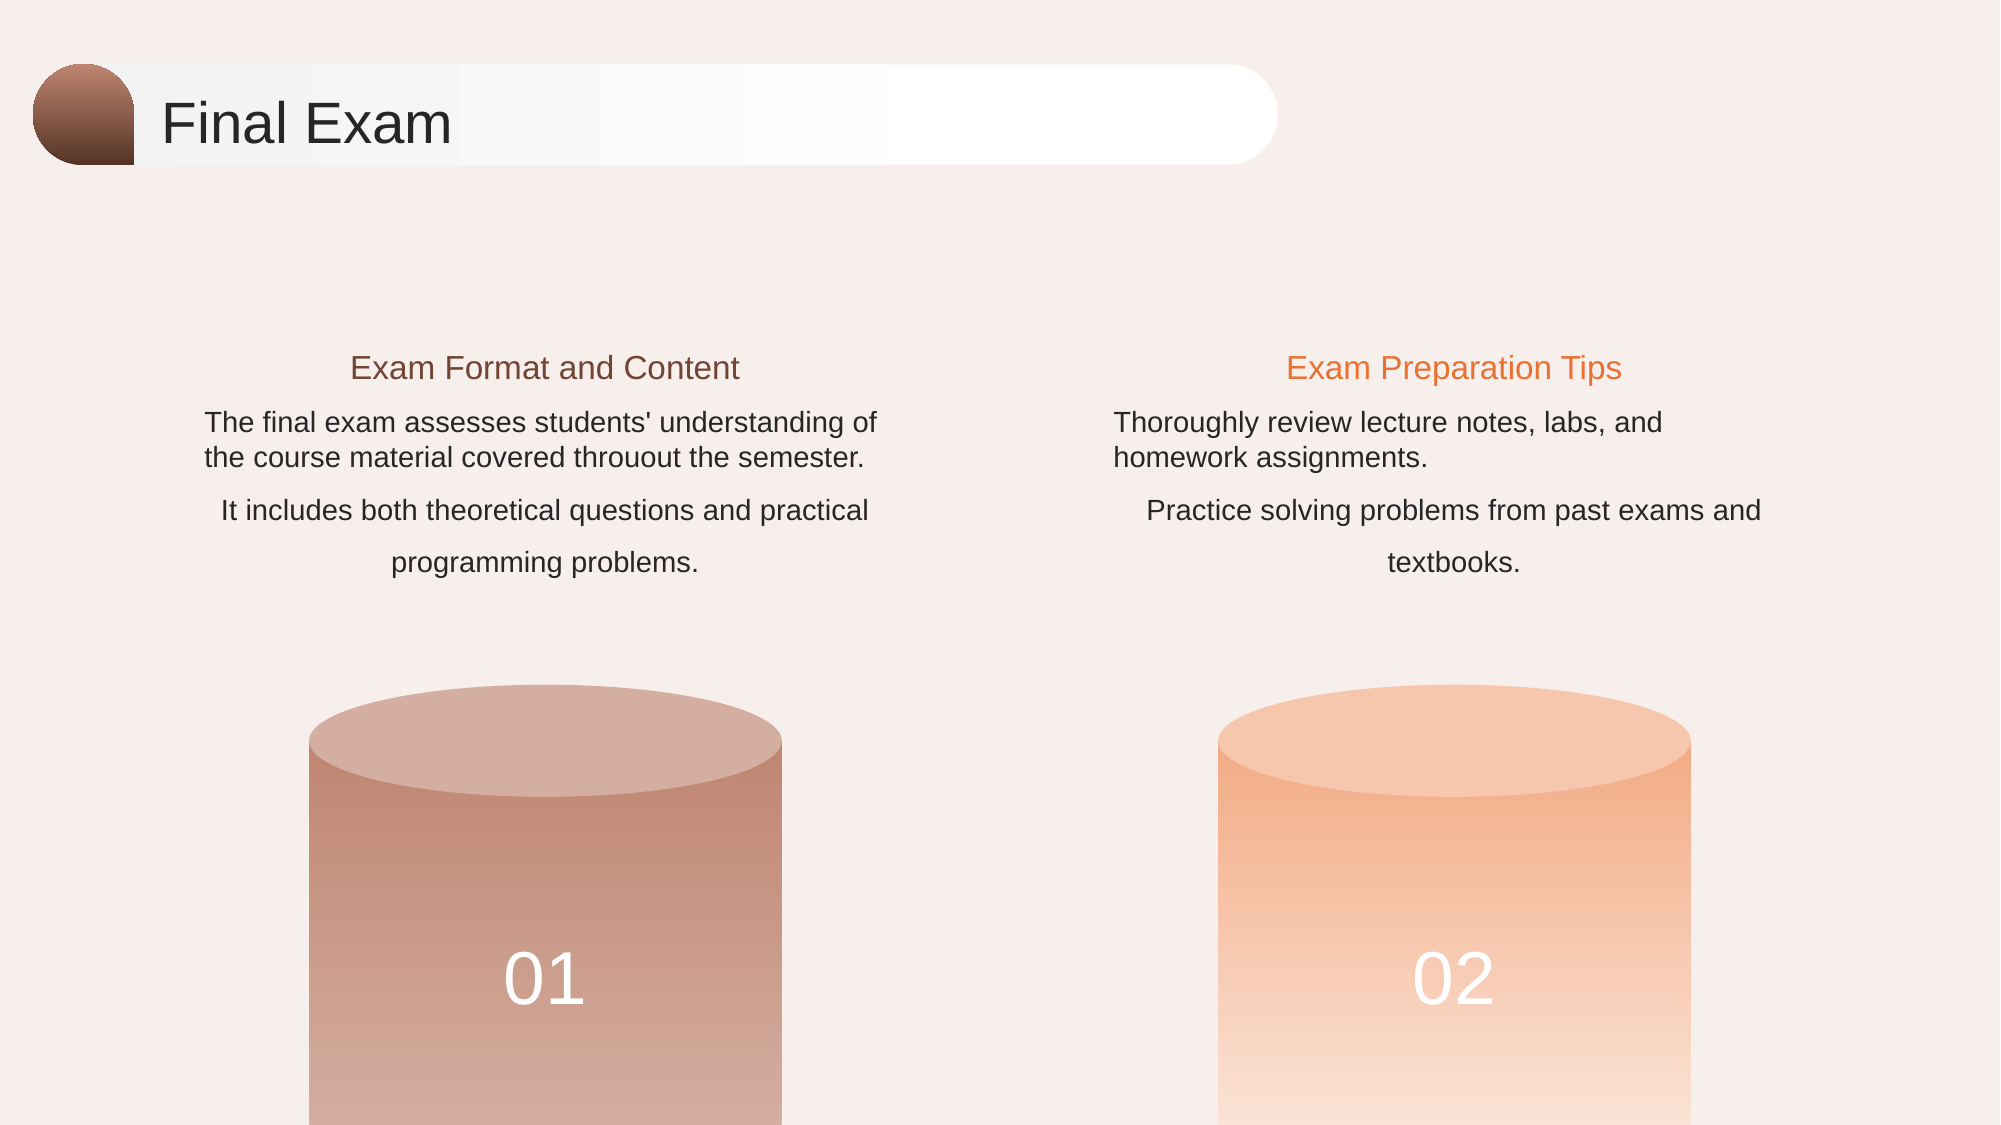

Final Exam
Exam Format and Content
Exam Preparation Tips
The final exam assesses students' understanding of the course material covered throuout the semester.
It includes both theoretical questions and practical programming problems.
Thoroughly review lecture notes, labs, and homework assignments.
Practice solving problems from past exams and textbooks.

01
02